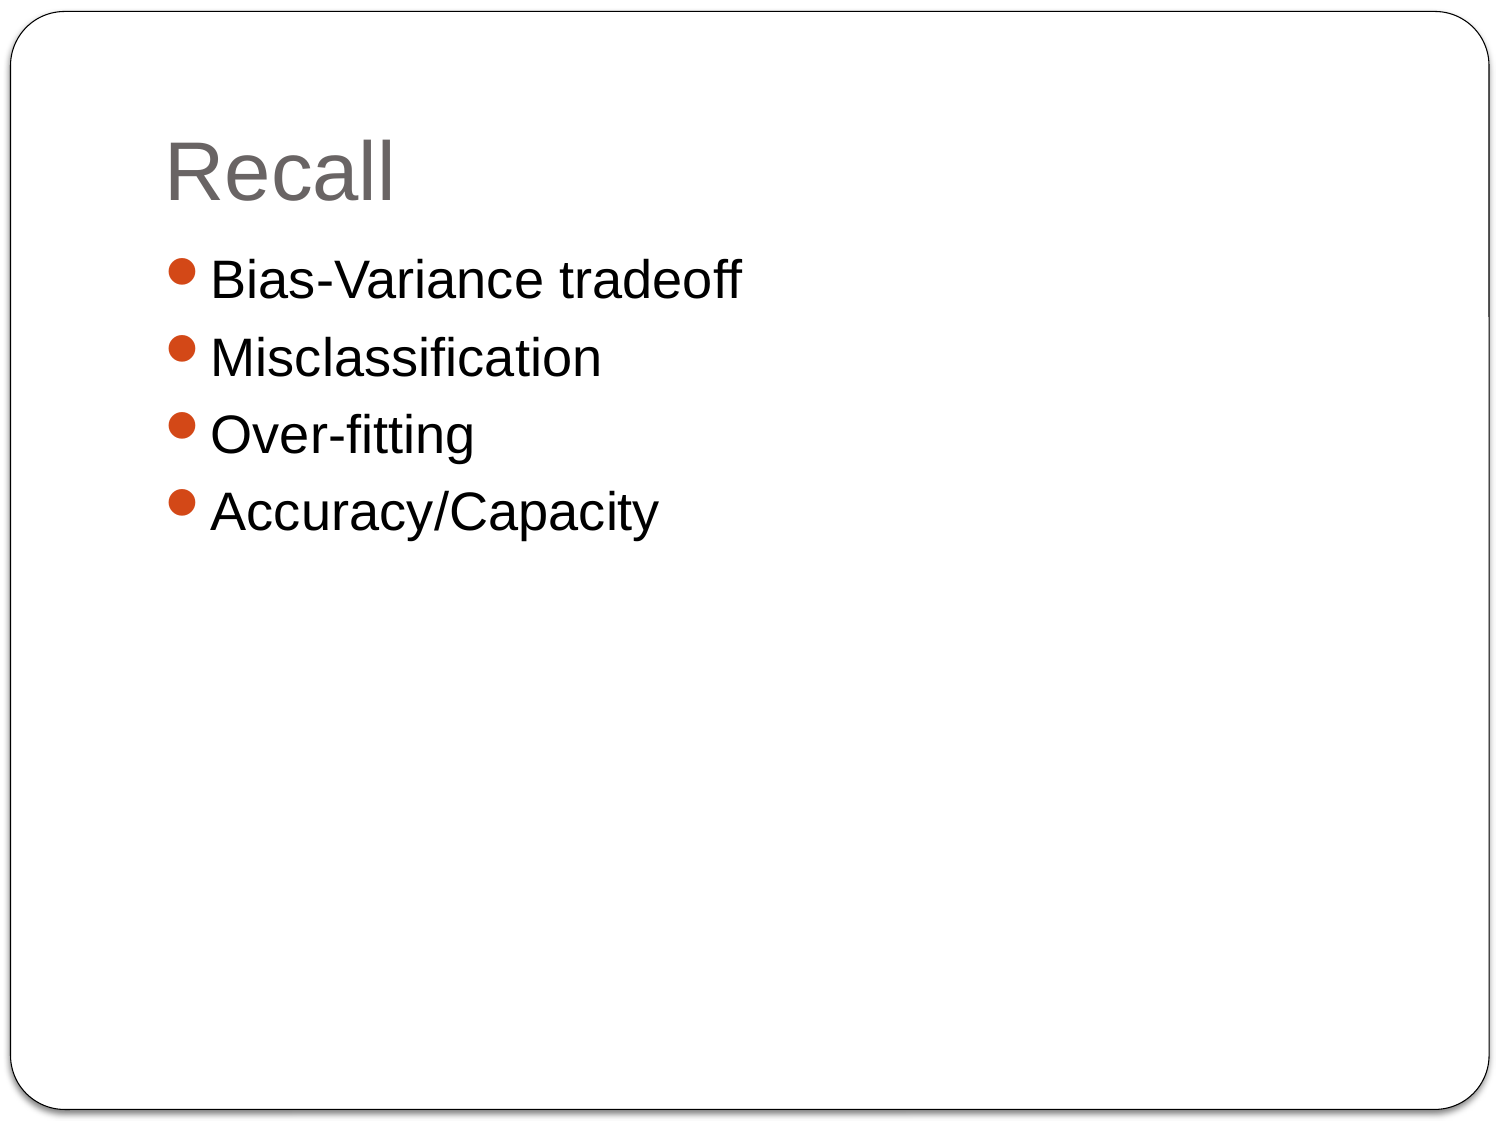

# Recall
Bias-Variance tradeoff
Misclassification
Over-fitting
Accuracy/Capacity